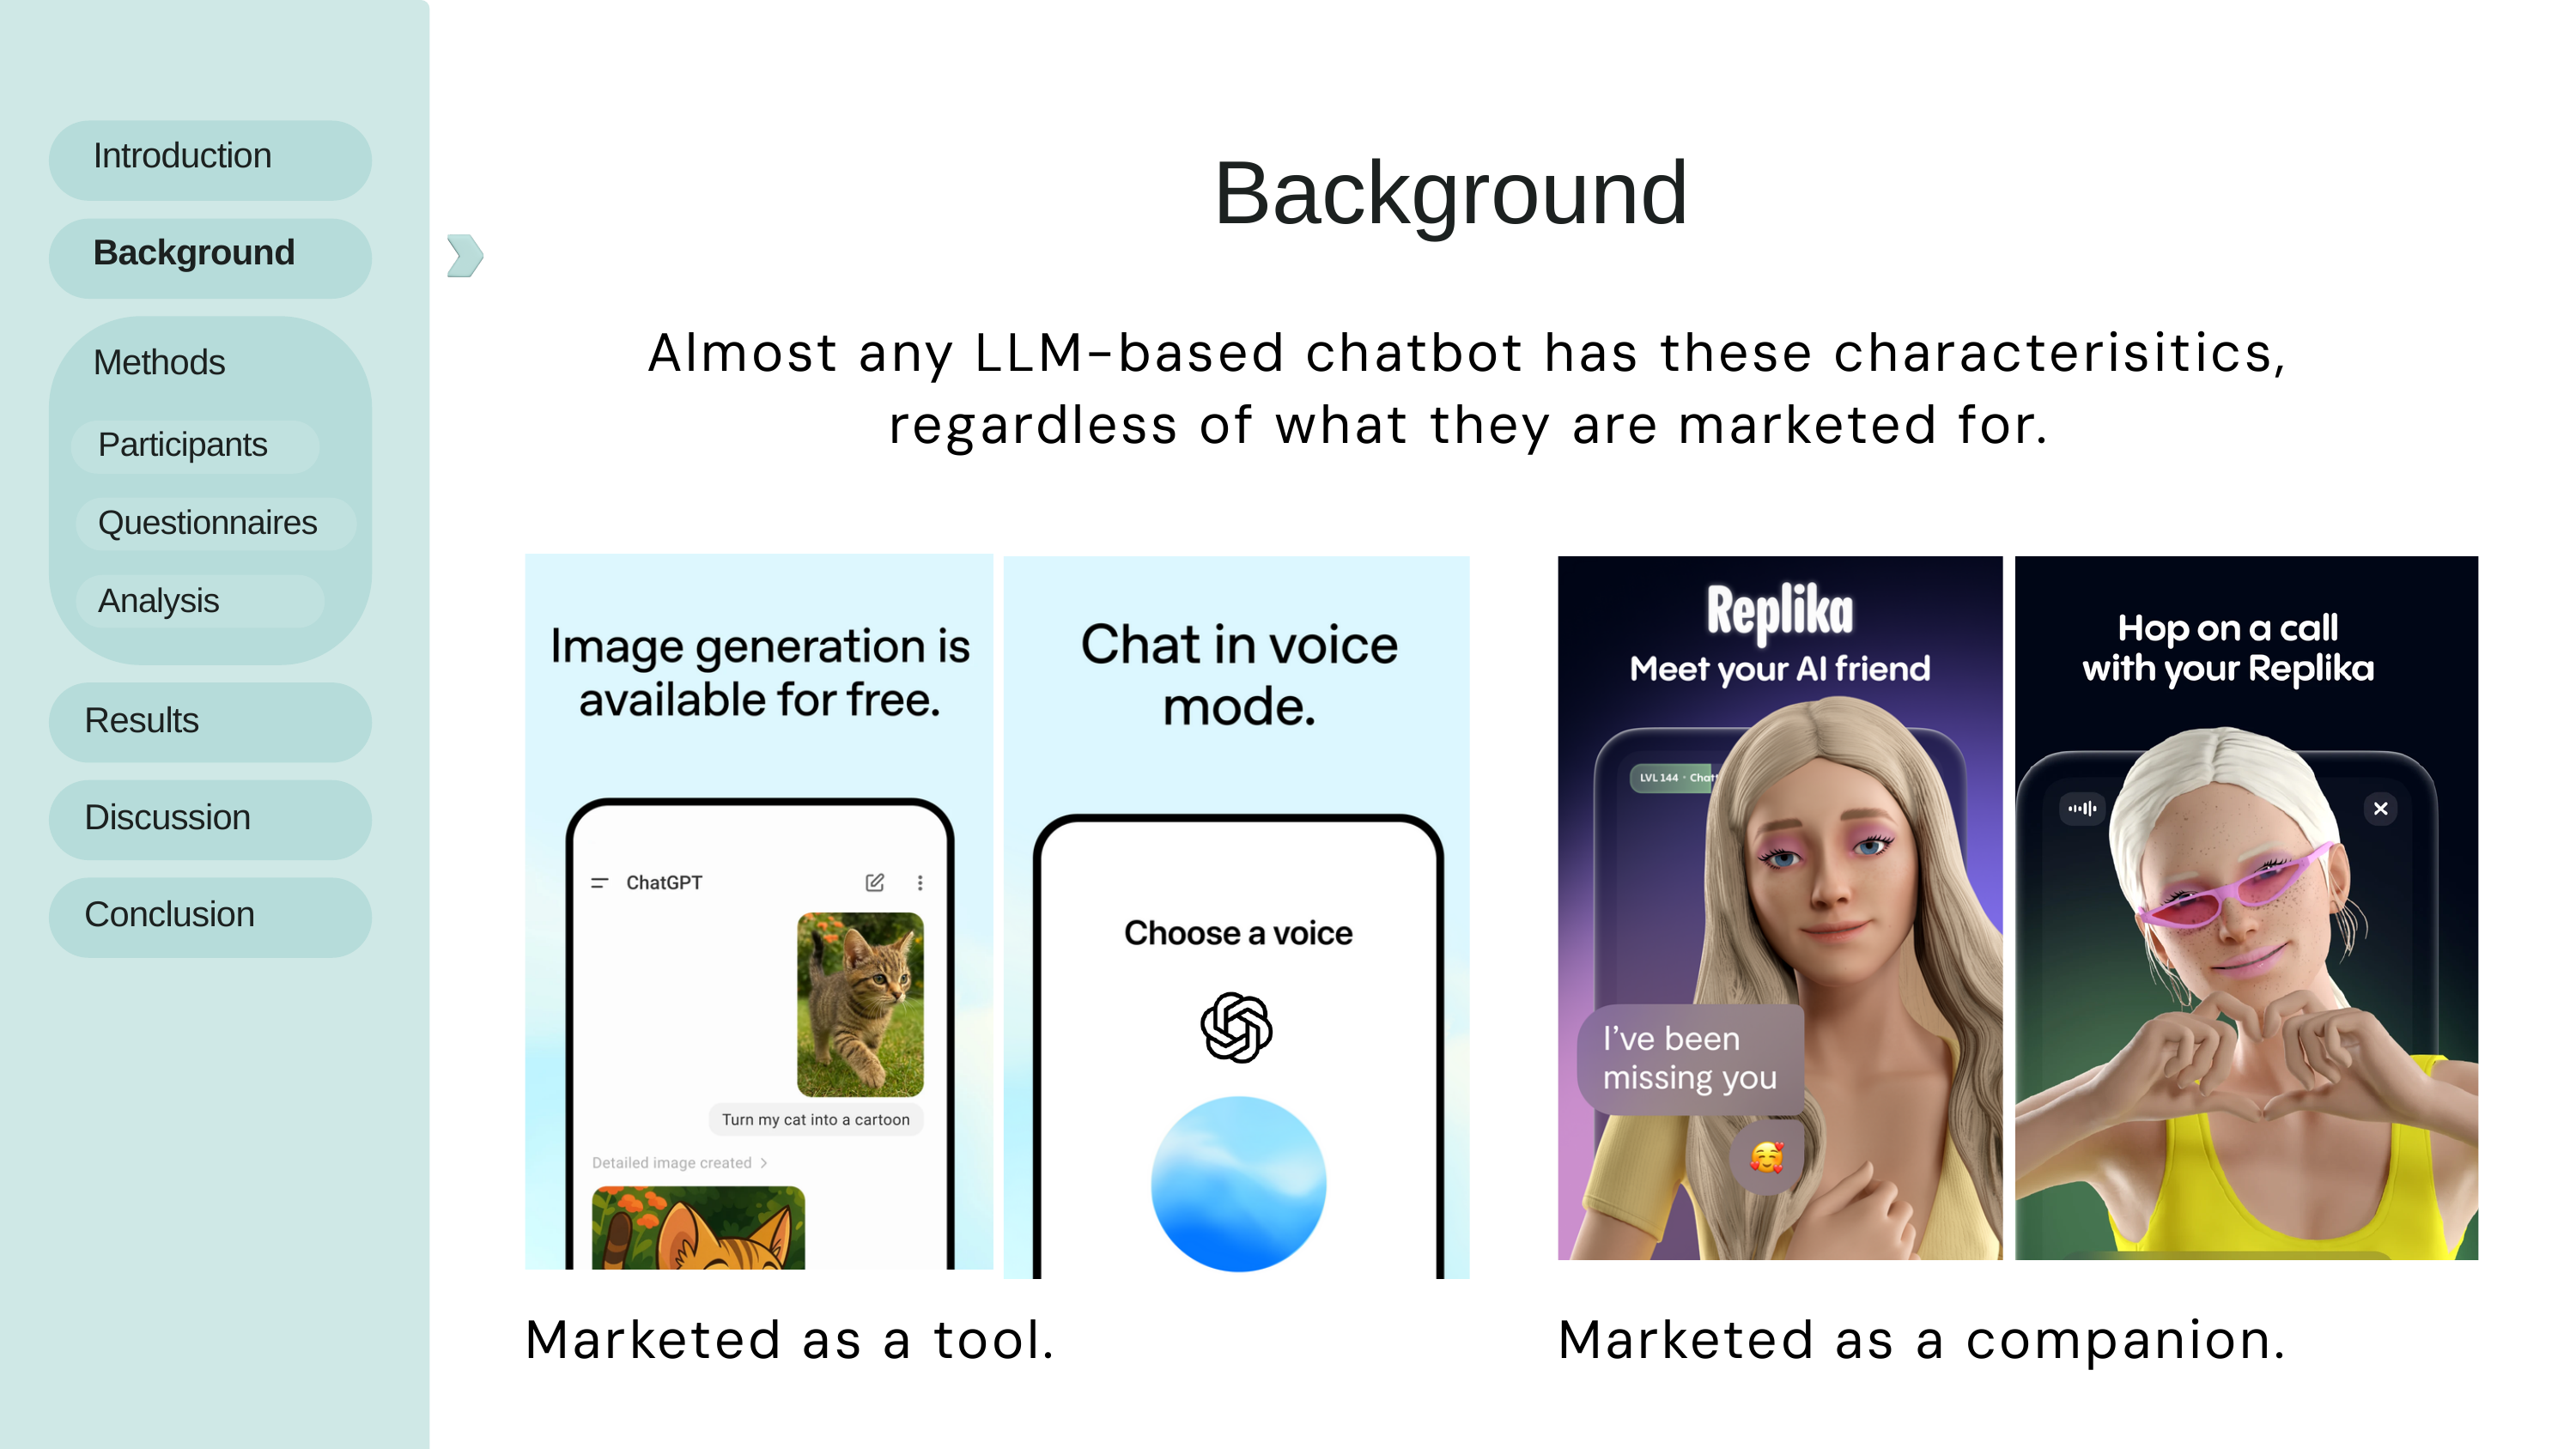

Introduction
Background

Background
Almost any LLM-based chatbot has these characterisitics, regardless of what they are marketed for.

Methods

Participants

Questionnaires

Analysis

Results

Discussion

Conclusion

Marketed as a tool.

Marketed as a companion.